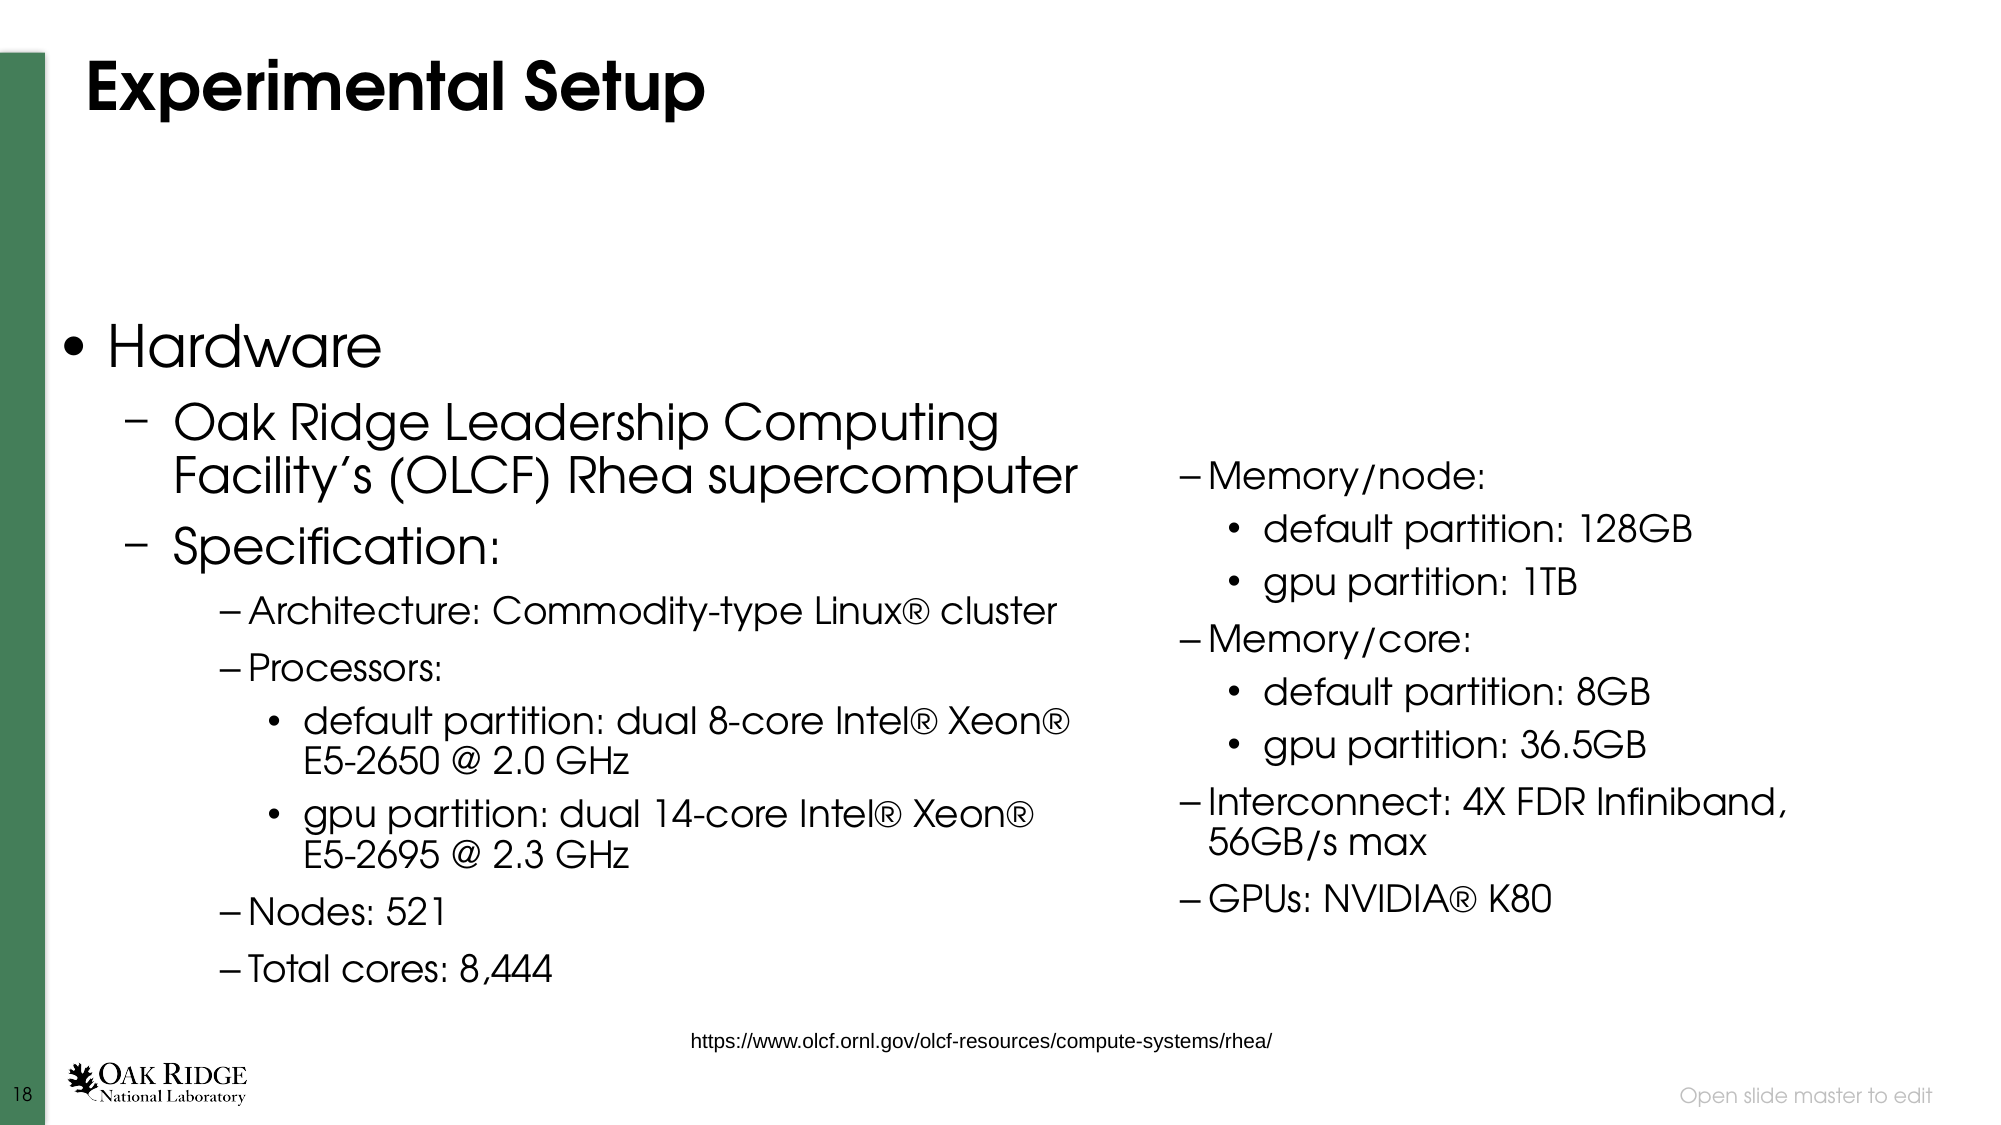

# Experimental Setup
Hardware
Oak Ridge Leadership Computing Facility’s (OLCF) Rhea supercomputer
Specification:
Architecture: Commodity-type Linux® cluster
Processors:
default partition: dual 8-core Intel® Xeon® E5-2650 @ 2.0 GHz
gpu partition: dual 14-core Intel® Xeon® E5-2695 @ 2.3 GHz
Nodes: 521
Total cores: 8,444

Memory/node:
default partition: 128GB
gpu partition: 1TB
Memory/core:
default partition: 8GB
gpu partition: 36.5GB
Interconnect: 4X FDR Infiniband, 56GB/s max
GPUs: NVIDIA® K80

https://www.olcf.ornl.gov/olcf-resources/compute-systems/rhea/